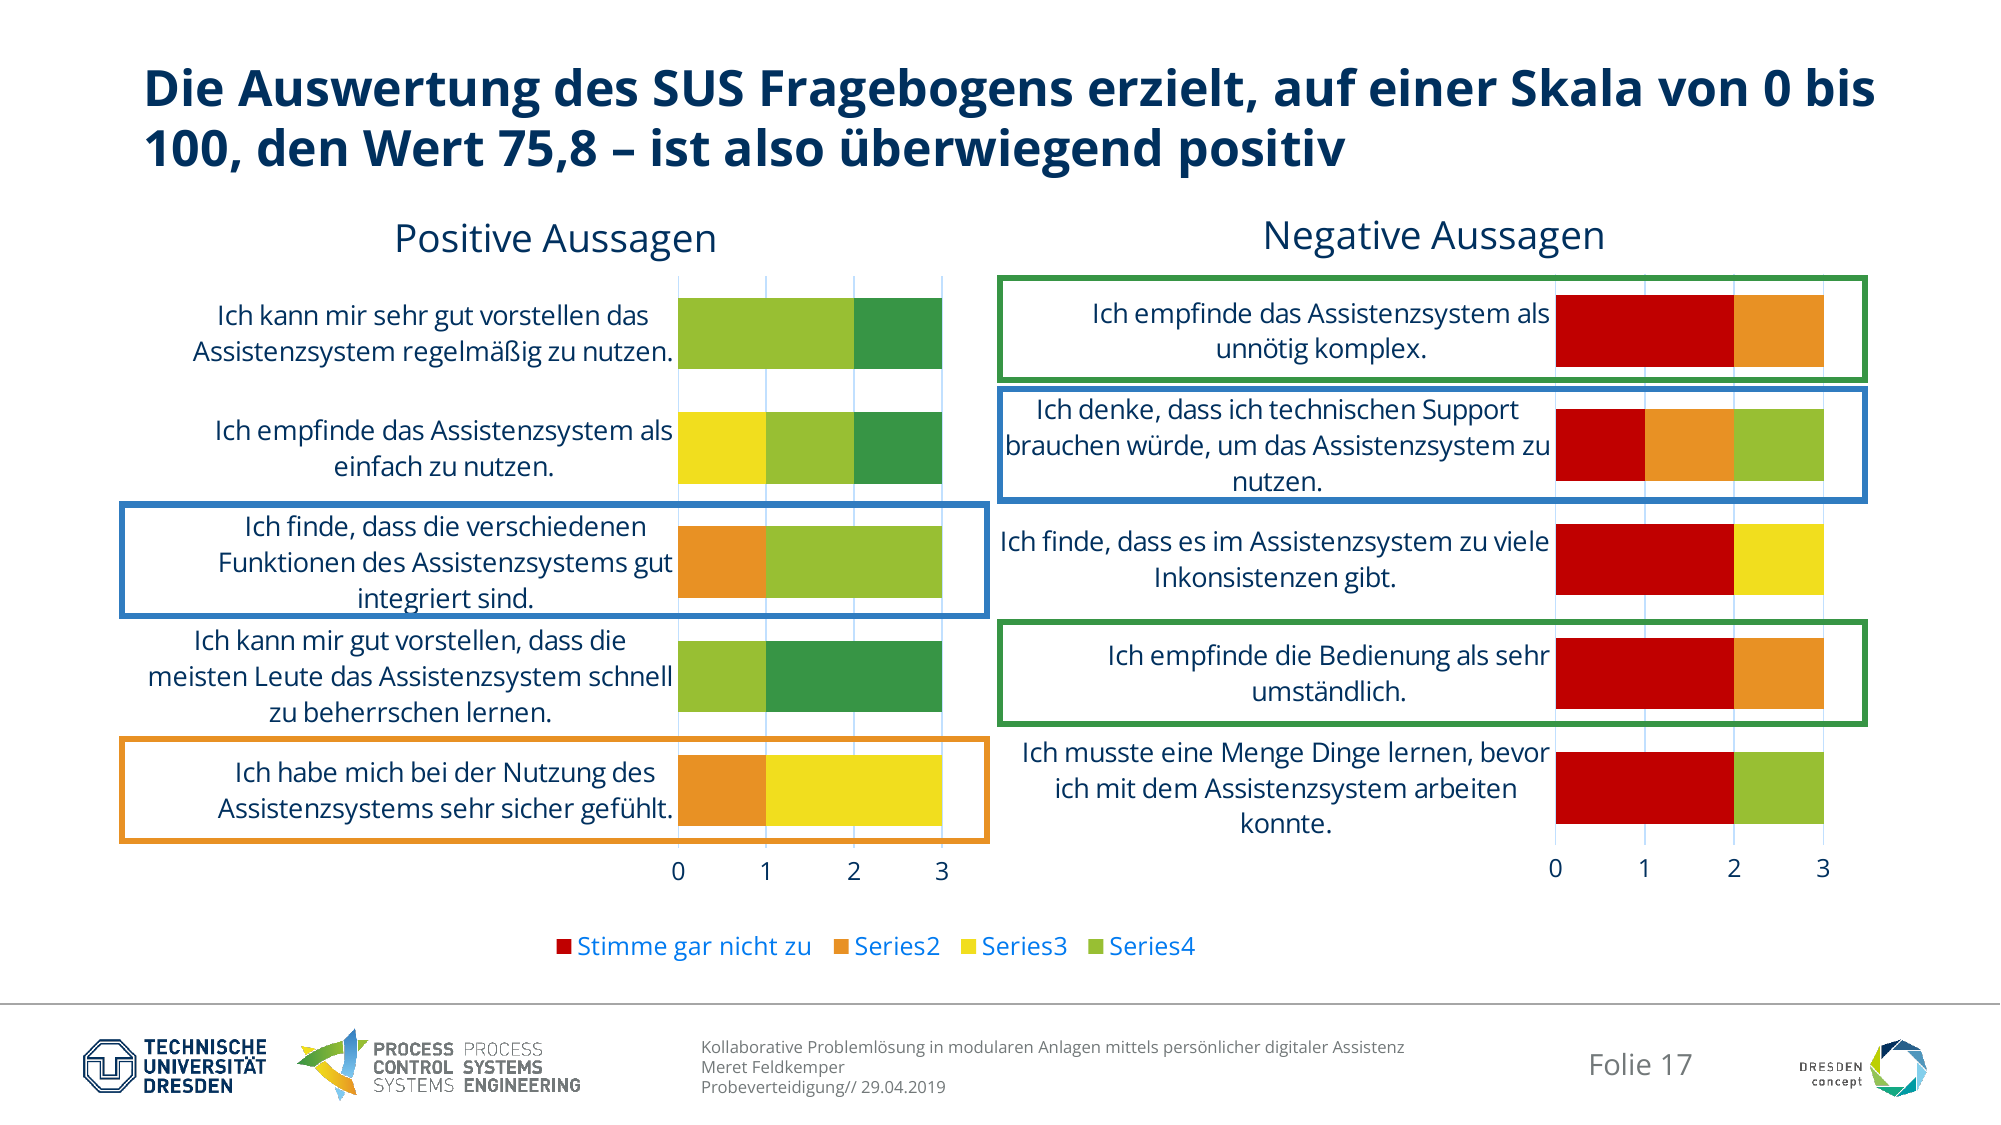

# Die Auswertung des SUS Fragebogens erzielt, auf einer Skala von 0 bis 100, den Wert 75,8 – ist also überwiegend positiv

### Chart: Negative Aussagen

| Category | Stimme gar nicht zu |  |  |  | Stimme voll zu |
|---|---|---|---|---|---|
| Ich musste eine Menge Dinge lernen, bevor ich mit dem Assistenzsystem arbeiten konnte. | 2.0 | None | None | 1.0 | None |
| Ich empfinde die Bedienung als sehr umständlich. | 2.0 | 1.0 | None | None | None |
| Ich finde, dass es im Assistenzsystem zu viele Inkonsistenzen gibt. | 2.0 | None | 1.0 | None | None |
| Ich denke, dass ich technischen Support brauchen würde, um das Assistenzsystem zu nutzen. | 1.0 | 1.0 | None | 1.0 | None |
| Ich empfinde das Assistenzsystem als unnötig komplex. | 2.0 | 1.0 | None | None | None |

### Chart: Positive Aussagen

| Category | Stimme gar nicht zu |  |  |  | Stimme voll zu |
|---|---|---|---|---|---|
| Ich habe mich bei der Nutzung des Assistenzsystems sehr sicher gefühlt. | None | 1.0 | 2.0 | None | None |
| Ich kann mir gut vorstellen, dass die meisten Leute das Assistenzsystem schnell zu beherrschen lernen. | None | None | None | 1.0 | 2.0 |
| Ich finde, dass die verschiedenen Funktionen des Assistenzsystems gut integriert sind. | None | 1.0 | None | 2.0 | None |
| Ich empfinde das Assistenzsystem als einfach zu nutzen. | None | None | 1.0 | 1.0 | 1.0 |
| Ich kann mir sehr gut vorstellen das Assistenzsystem regelmäßig zu nutzen. | None | None | None | 2.0 | 1.0 |